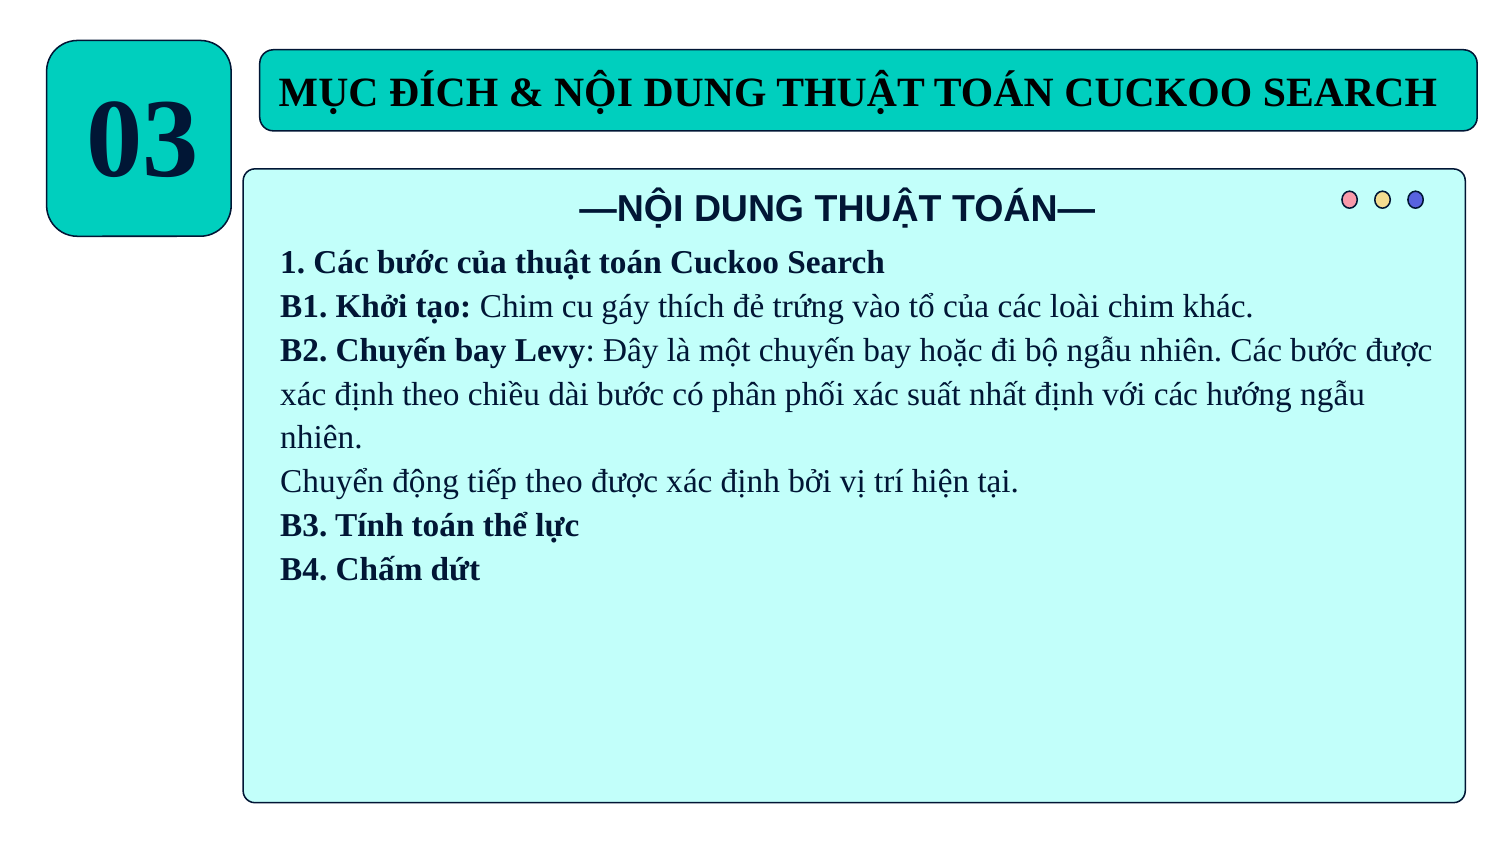

MỤC ĐÍCH & NỘI DUNG THUẬT TOÁN CUCKOO SEARCH
03

—NỘI DUNG THUẬT TOÁN—

1. Các bước của thuật toán Cuckoo Search
B1. Khởi tạo: Chim cu gáy thích đẻ trứng vào tổ của các loài chim khác.
B2. Chuyến bay Levy: Đây là một chuyến bay hoặc đi bộ ngẫu nhiên. Các bước được xác định theo chiều dài bước có phân phối xác suất nhất định với các hướng ngẫu nhiên.
Chuyển động tiếp theo được xác định bởi vị trí hiện tại.
B3. Tính toán thể lực
B4. Chấm dứt